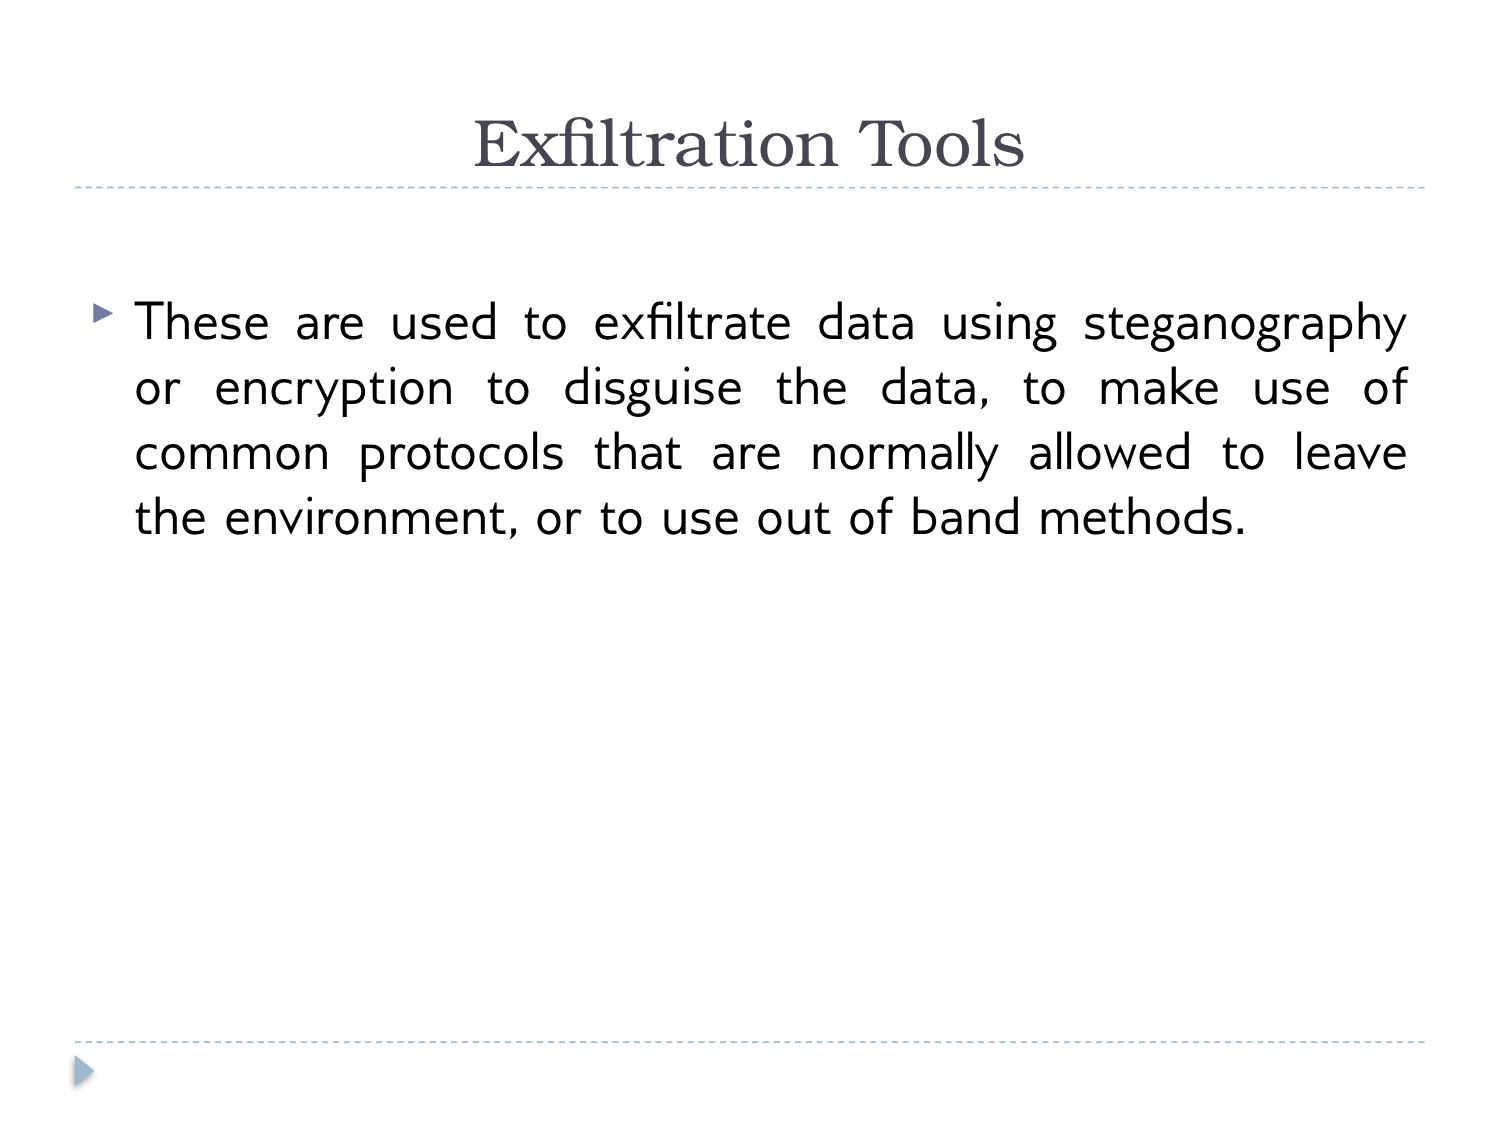

# Exfiltration Tools

These are used to exfiltrate data using steganography or encryption to disguise the data, to make use of common protocols that are normally allowed to leave the environment, or to use out of band methods.